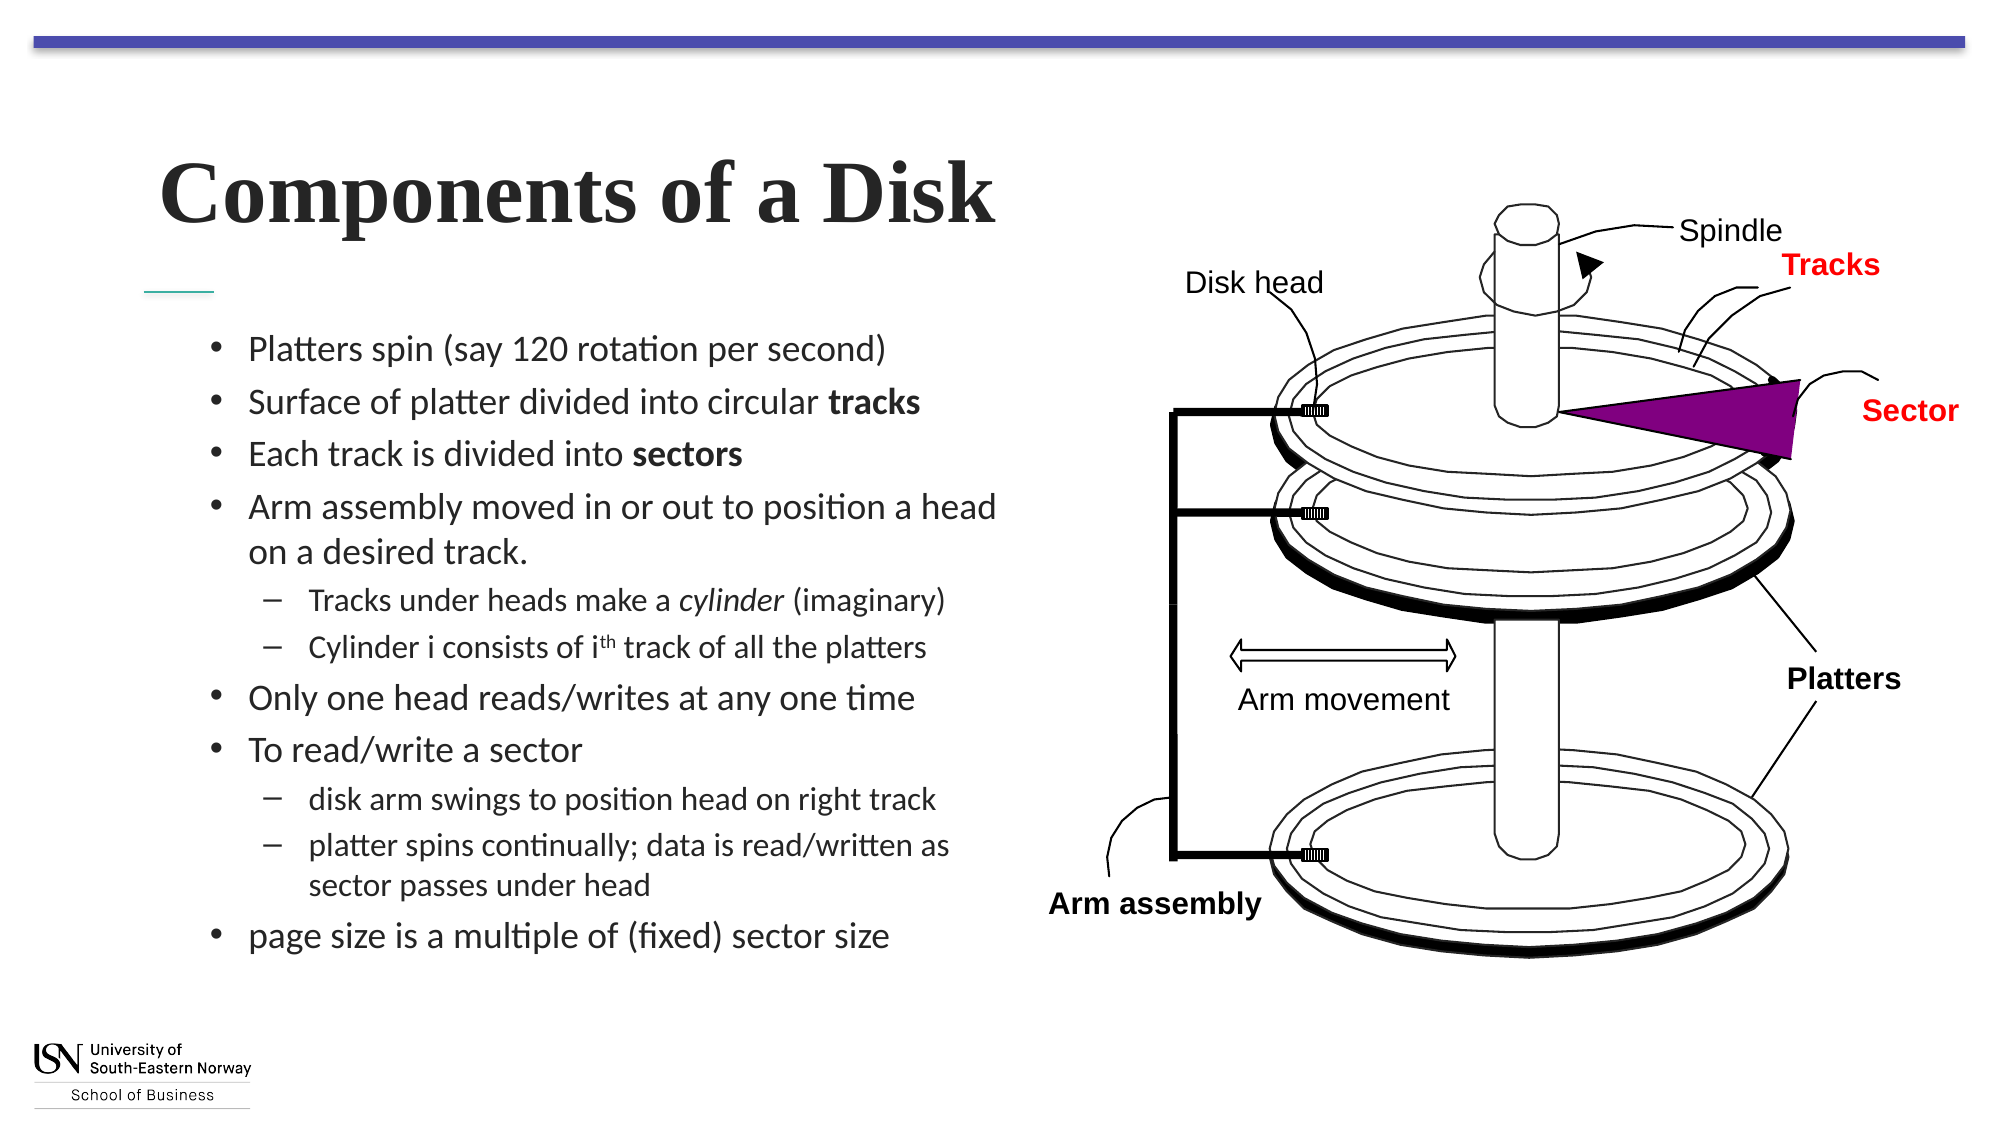

# Components of a Disk
Spindle

Tracks

Disk head

Platters spin (say 120 rotation per second)
Surface of platter divided into circular tracks
Each track is divided into sectors
Arm assembly moved in or out to position a head on a desired track.
Tracks under heads make a cylinder (imaginary)
Cylinder i consists of ith track of all the platters
Only one head reads/writes at any one time
To read/write a sector
disk arm swings to position head on right track
platter spins continually; data is read/written as sector passes under head
page size is a multiple of (fixed) sector size

Sector

Arm movement
Platters

Arm assembly